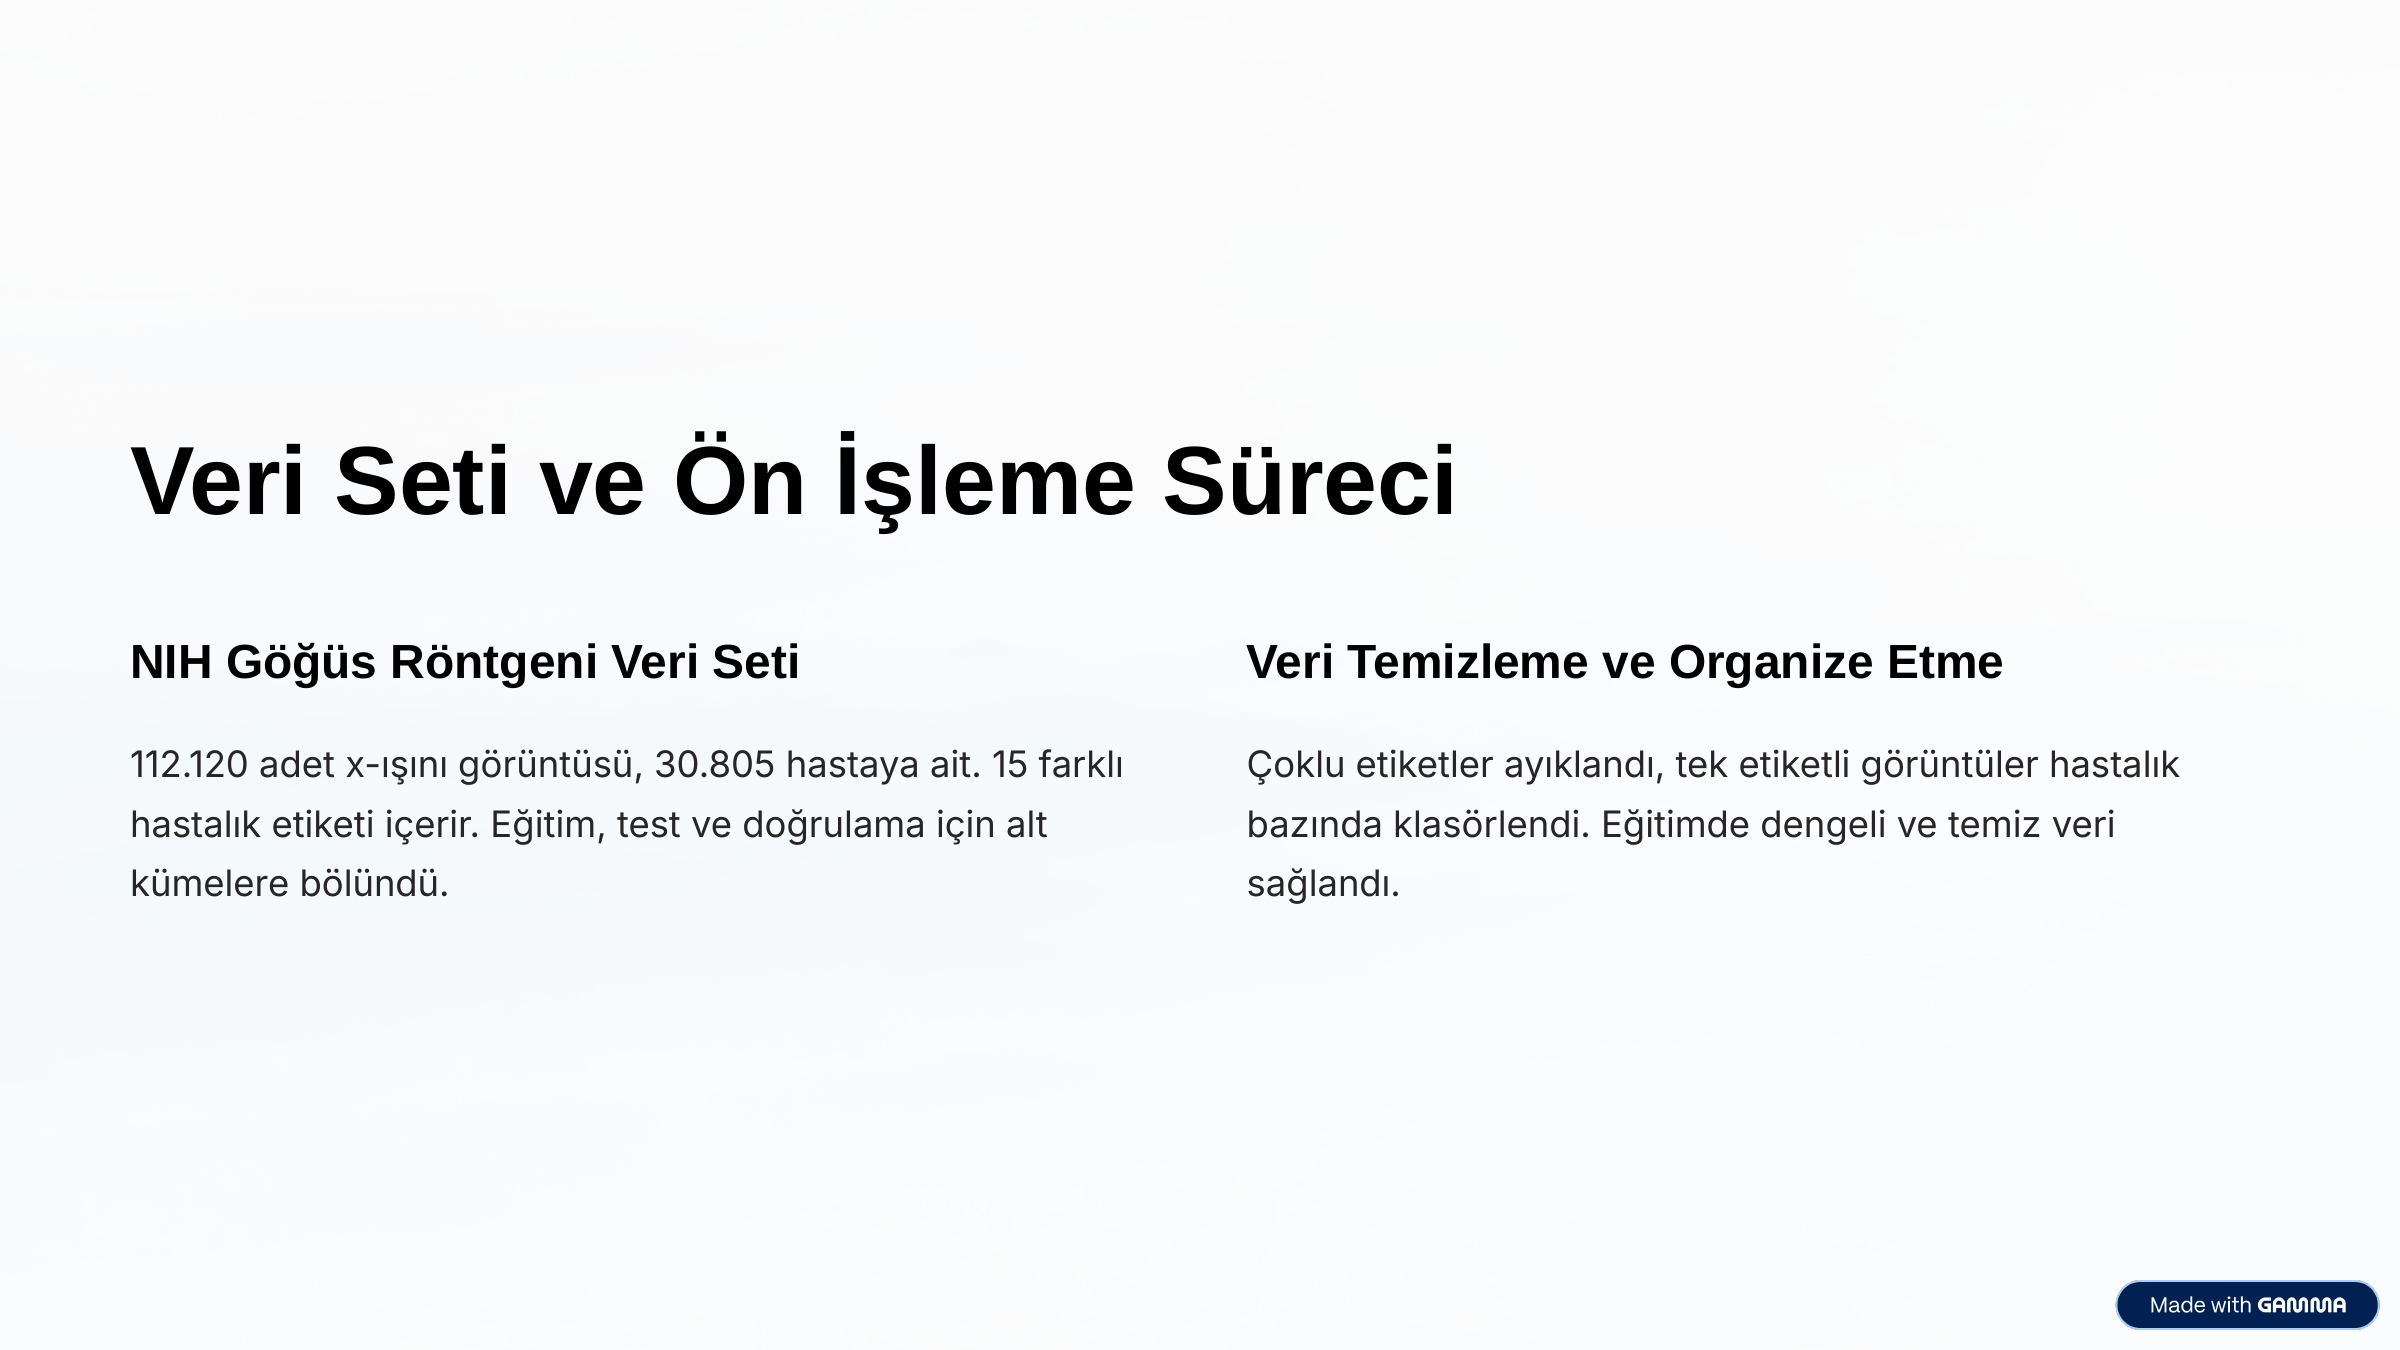

Veri Seti ve Ön İşleme Süreci
NIH Göğüs Röntgeni Veri Seti
Veri Temizleme ve Organize Etme
112.120 adet x-ışını görüntüsü, 30.805 hastaya ait. 15 farklı hastalık etiketi içerir. Eğitim, test ve doğrulama için alt kümelere bölündü.
Çoklu etiketler ayıklandı, tek etiketli görüntüler hastalık bazında klasörlendi. Eğitimde dengeli ve temiz veri sağlandı.